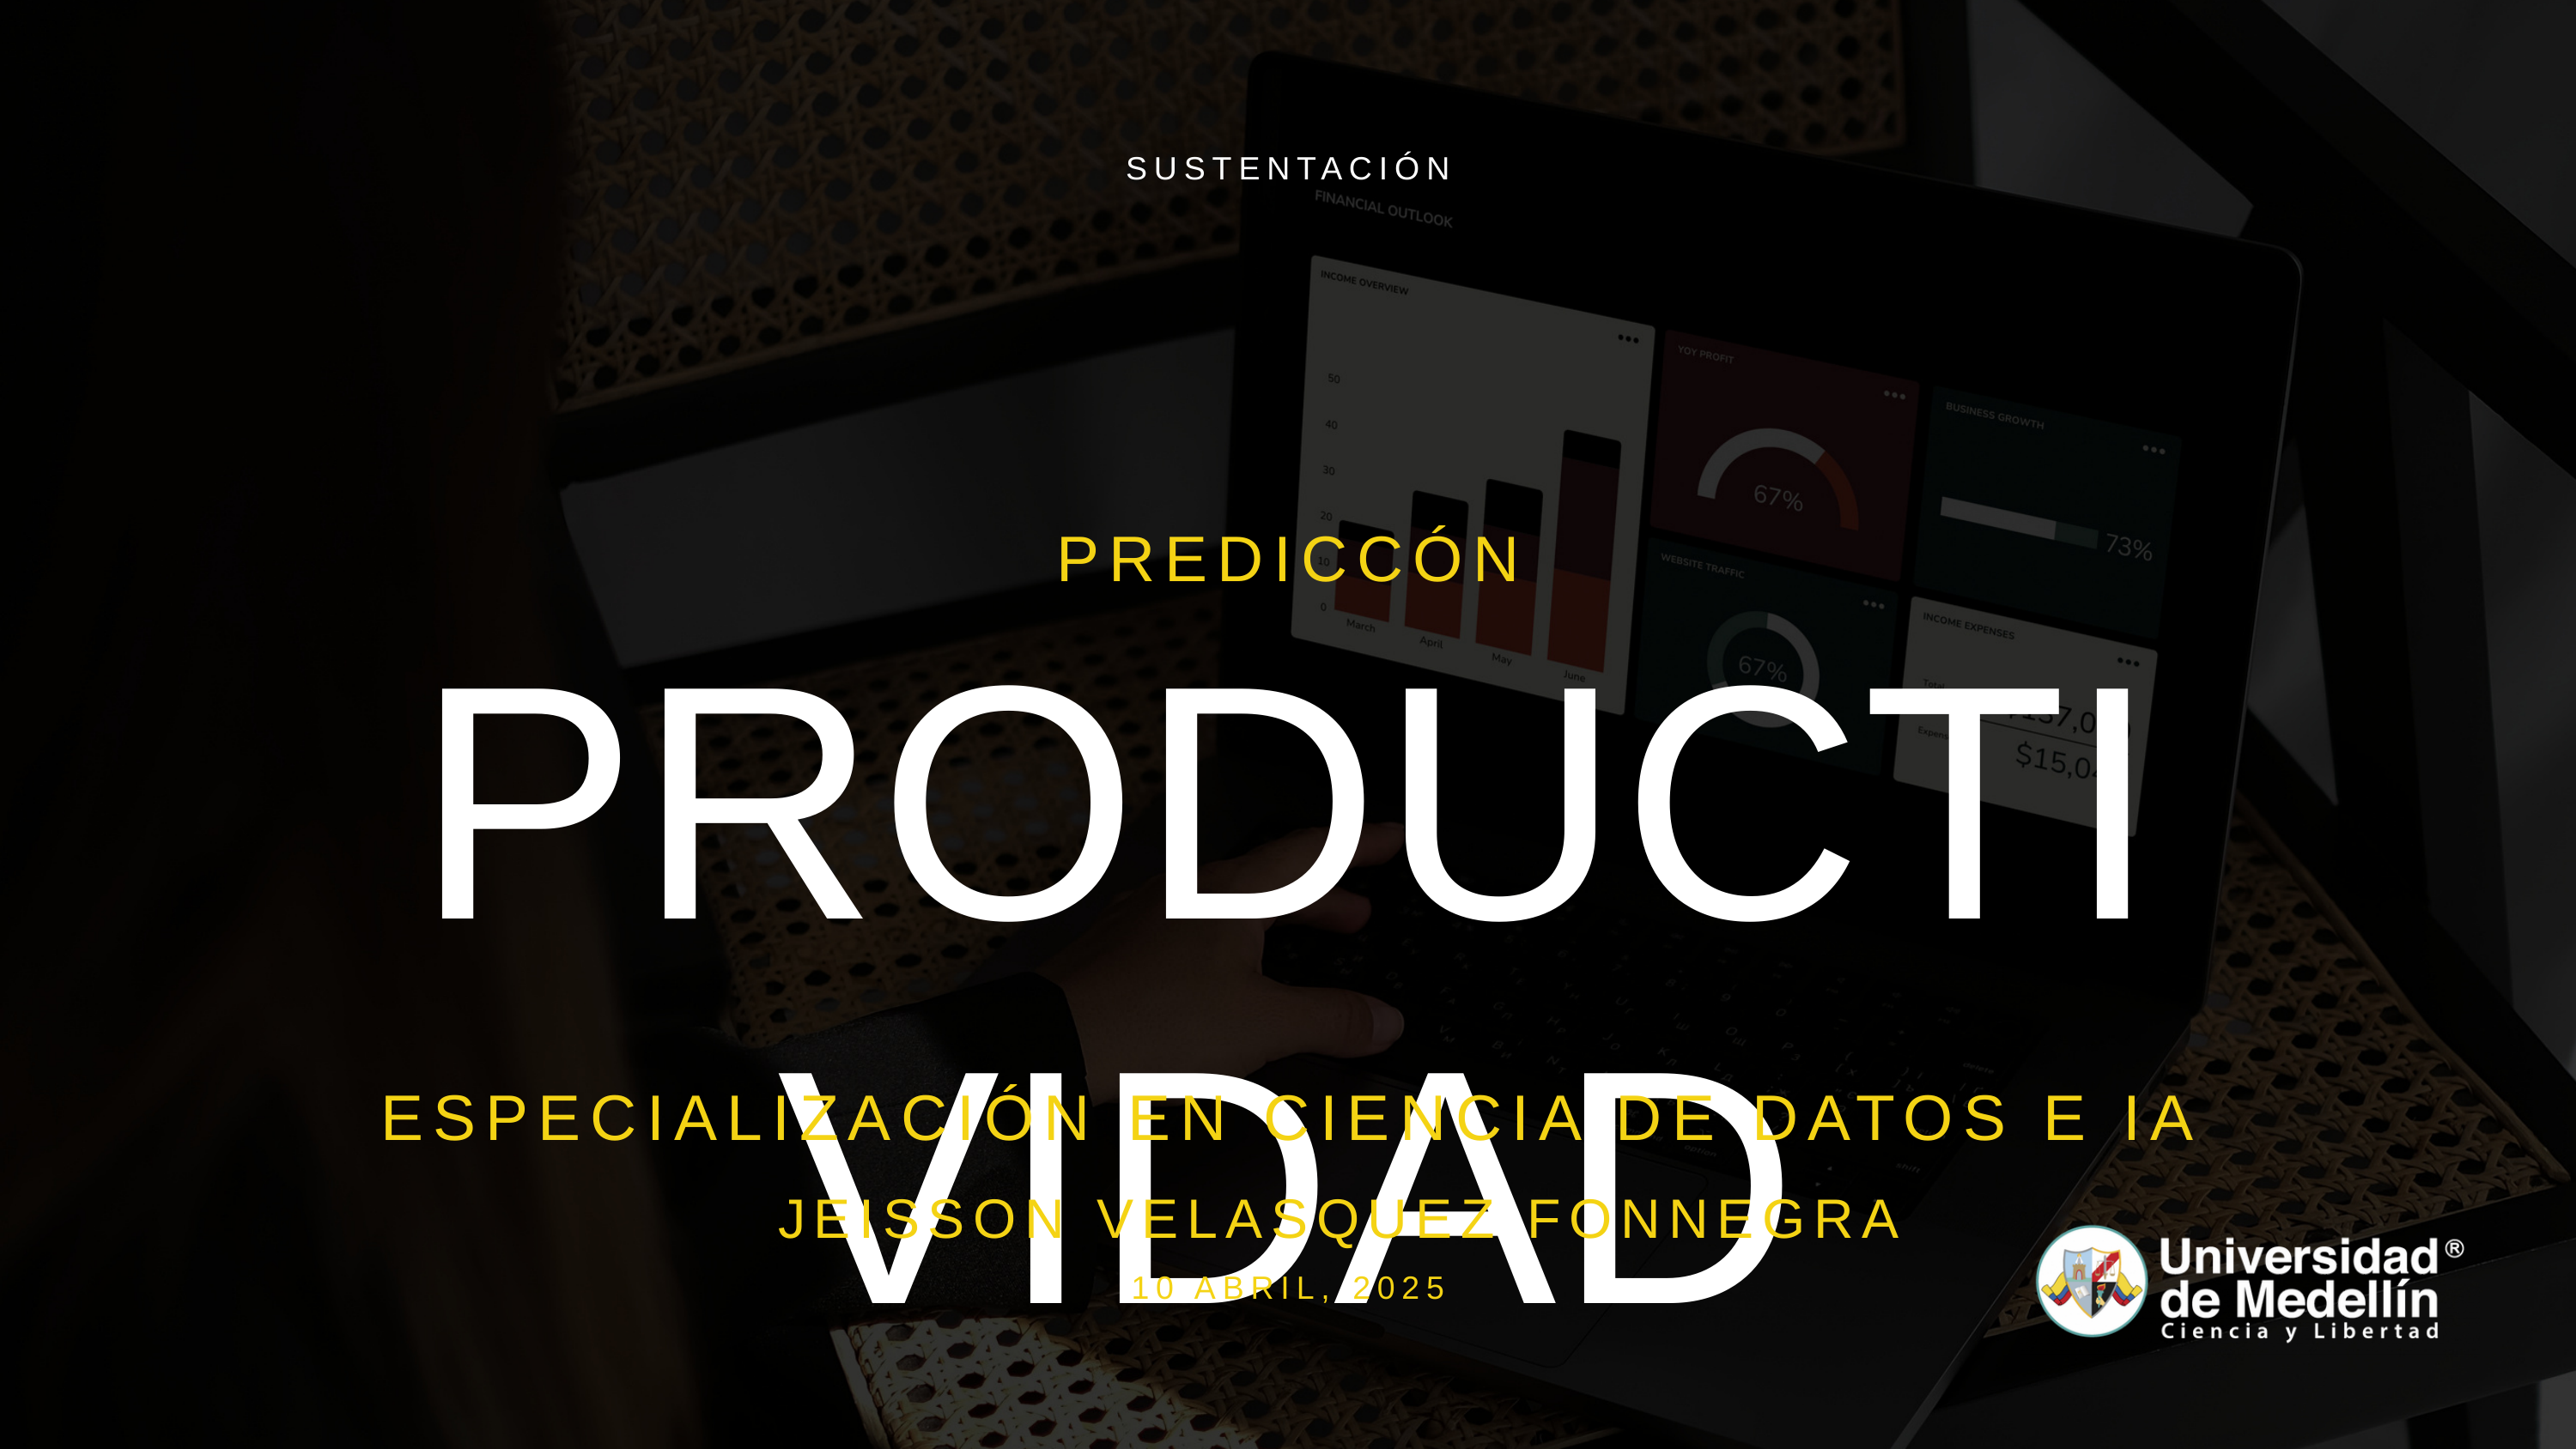

SUSTENTACIÓN
PREDICCÓN
PRODUCTIVIDAD
ESPECIALIZACIÓN EN CIENCIA DE DATOS E IA
JEISSON VELASQUEZ FONNEGRA

10 ABRIL, 2025